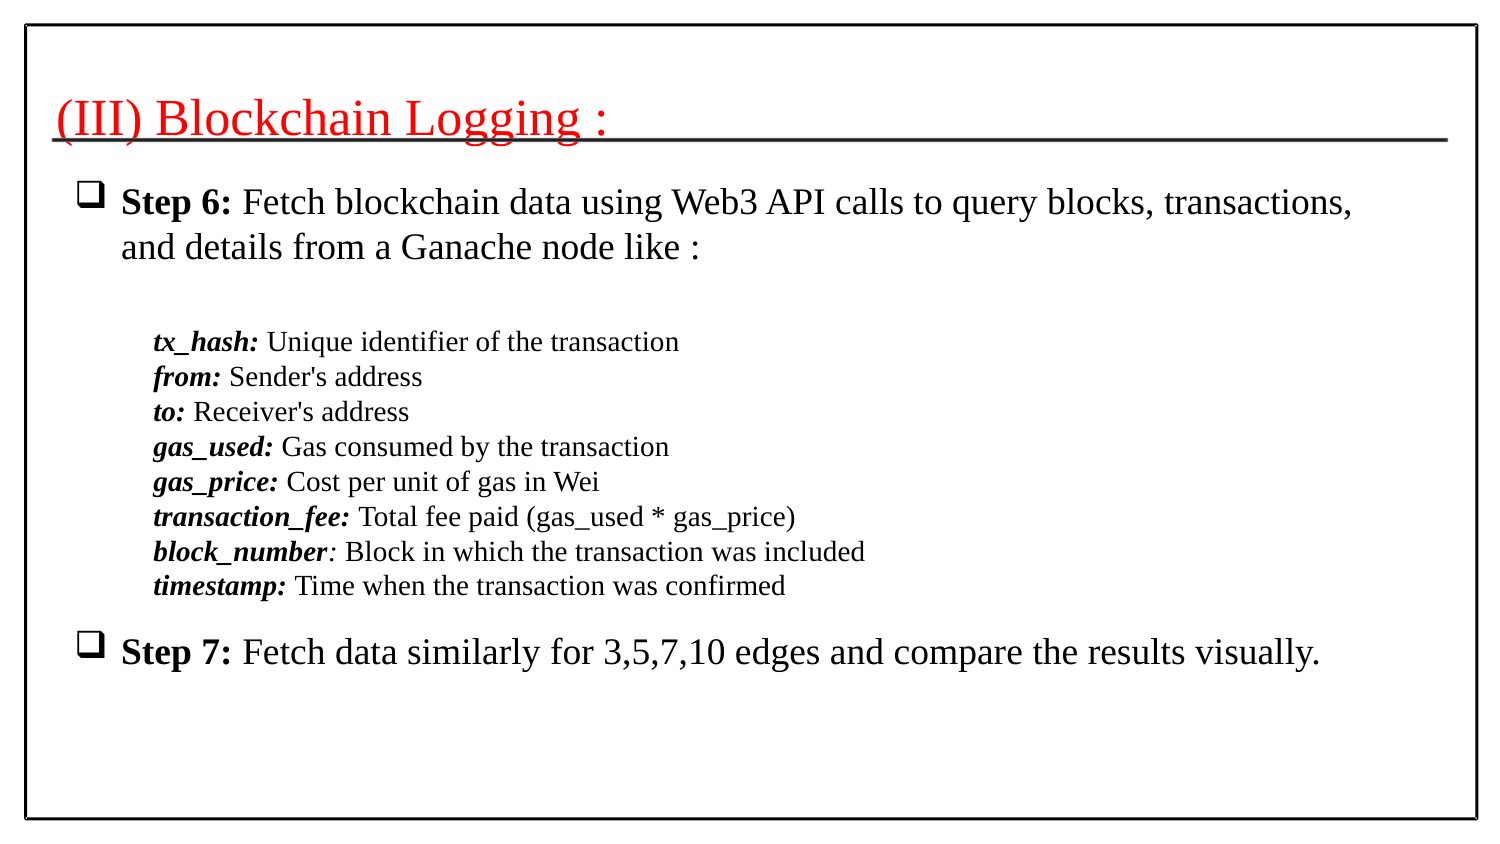

(III) Blockchain Logging :

Step 6: Fetch blockchain data using Web3 API calls to query blocks, transactions, and details from a Ganache node like :

Step 7: Fetch data similarly for 3,5,7,10 edges and compare the results visually.

tx_hash: Unique identifier of the transaction
from: Sender's address
to: Receiver's address
gas_used: Gas consumed by the transaction
gas_price: Cost per unit of gas in Wei
transaction_fee: Total fee paid (gas_used * gas_price)
block_number: Block in which the transaction was included
timestamp: Time when the transaction was confirmed